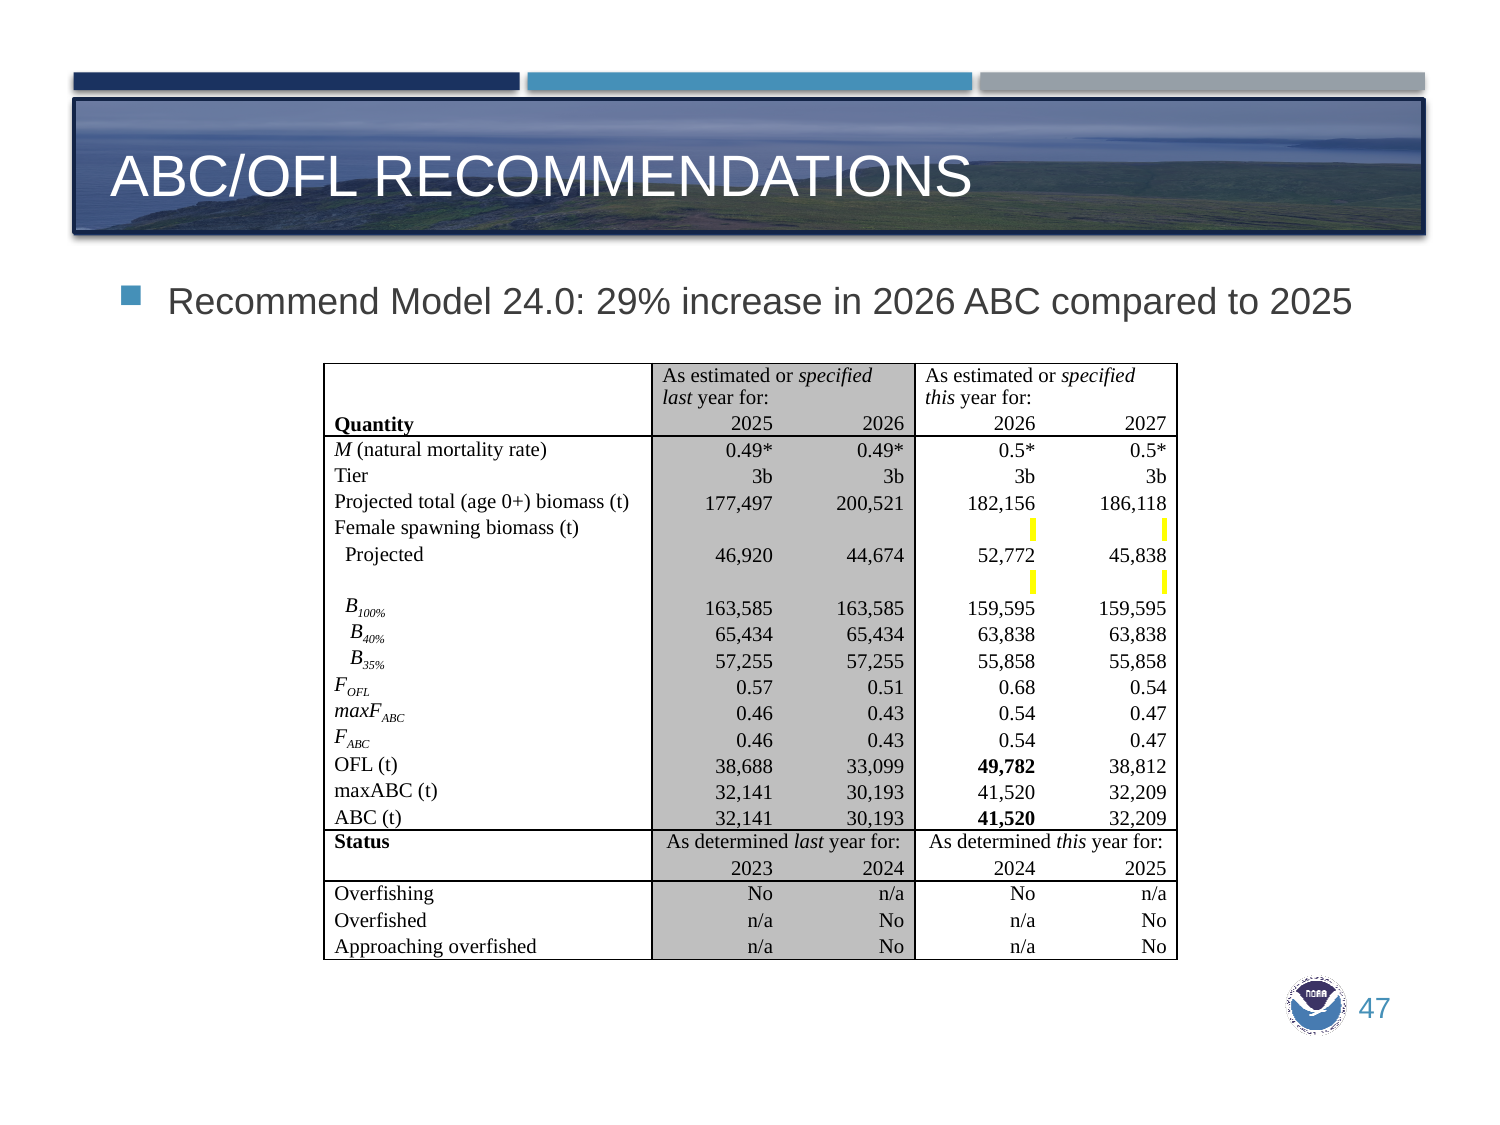

# ABC/OFL recommendations
Recommend Model 24.0: 29% increase in 2026 ABC compared to 2025

| Quantity | As estimated or specified last year for: |  | As estimated or specified this year for: |  |
| --- | --- | --- | --- | --- |
|  | 2025 | 2026 | 2026 | 2027 |
| M (natural mortality rate) | 0.49\* | 0.49\* | 0.5\* | 0.5\* |
| Tier | 3b | 3b | 3b | 3b |
| Projected total (age 0+) biomass (t) | 177,497 | 200,521 | 182,156 | 186,118 |
| Female spawning biomass (t) |  |  |  |  |
| Projected | 46,920 | 44,674 | 52,772 | 45,838 |
|  |  |  |  |  |
| B100% | 163,585 | 163,585 | 159,595 | 159,595 |
| B40% | 65,434 | 65,434 | 63,838 | 63,838 |
| B35% | 57,255 | 57,255 | 55,858 | 55,858 |
| FOFL | 0.57 | 0.51 | 0.68 | 0.54 |
| maxFABC | 0.46 | 0.43 | 0.54 | 0.47 |
| FABC | 0.46 | 0.43 | 0.54 | 0.47 |
| OFL (t) | 38,688 | 33,099 | 49,782 | 38,812 |
| maxABC (t) | 32,141 | 30,193 | 41,520 | 32,209 |
| ABC (t) | 32,141 | 30,193 | 41,520 | 32,209 |
| Status | As determined last year for: |  | As determined this year for: |  |
|  | 2023 | 2024 | 2024 | 2025 |
| Overfishing | No | n/a | No | n/a |
| Overfished | n/a | No | n/a | No |
| Approaching overfished | n/a | No | n/a | No |
47